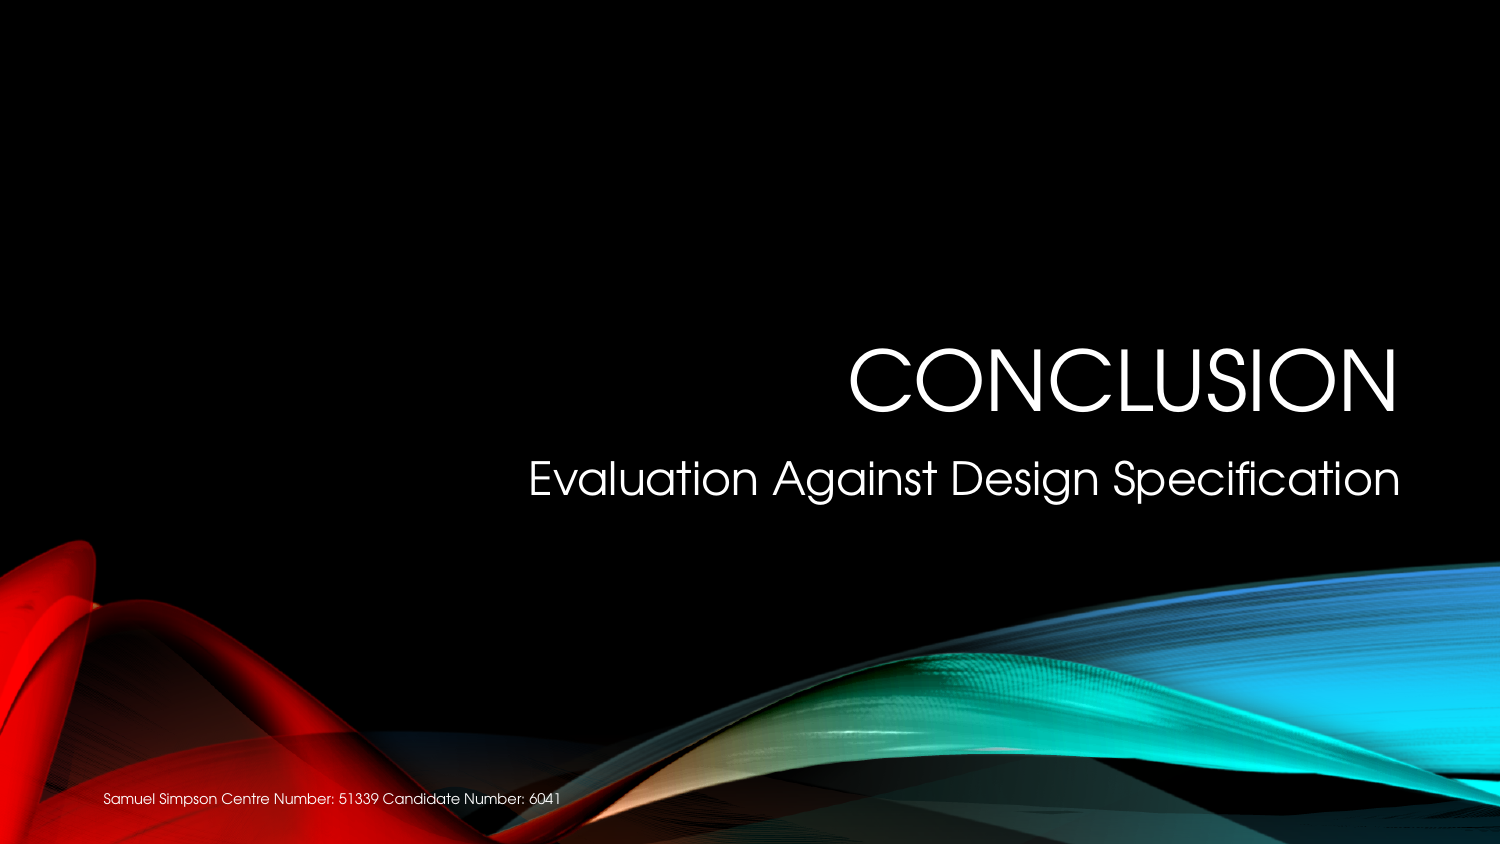

# Conclusion
Evaluation Against Design Specification
Samuel Simpson Centre Number: 51339 Candidate Number: 6041